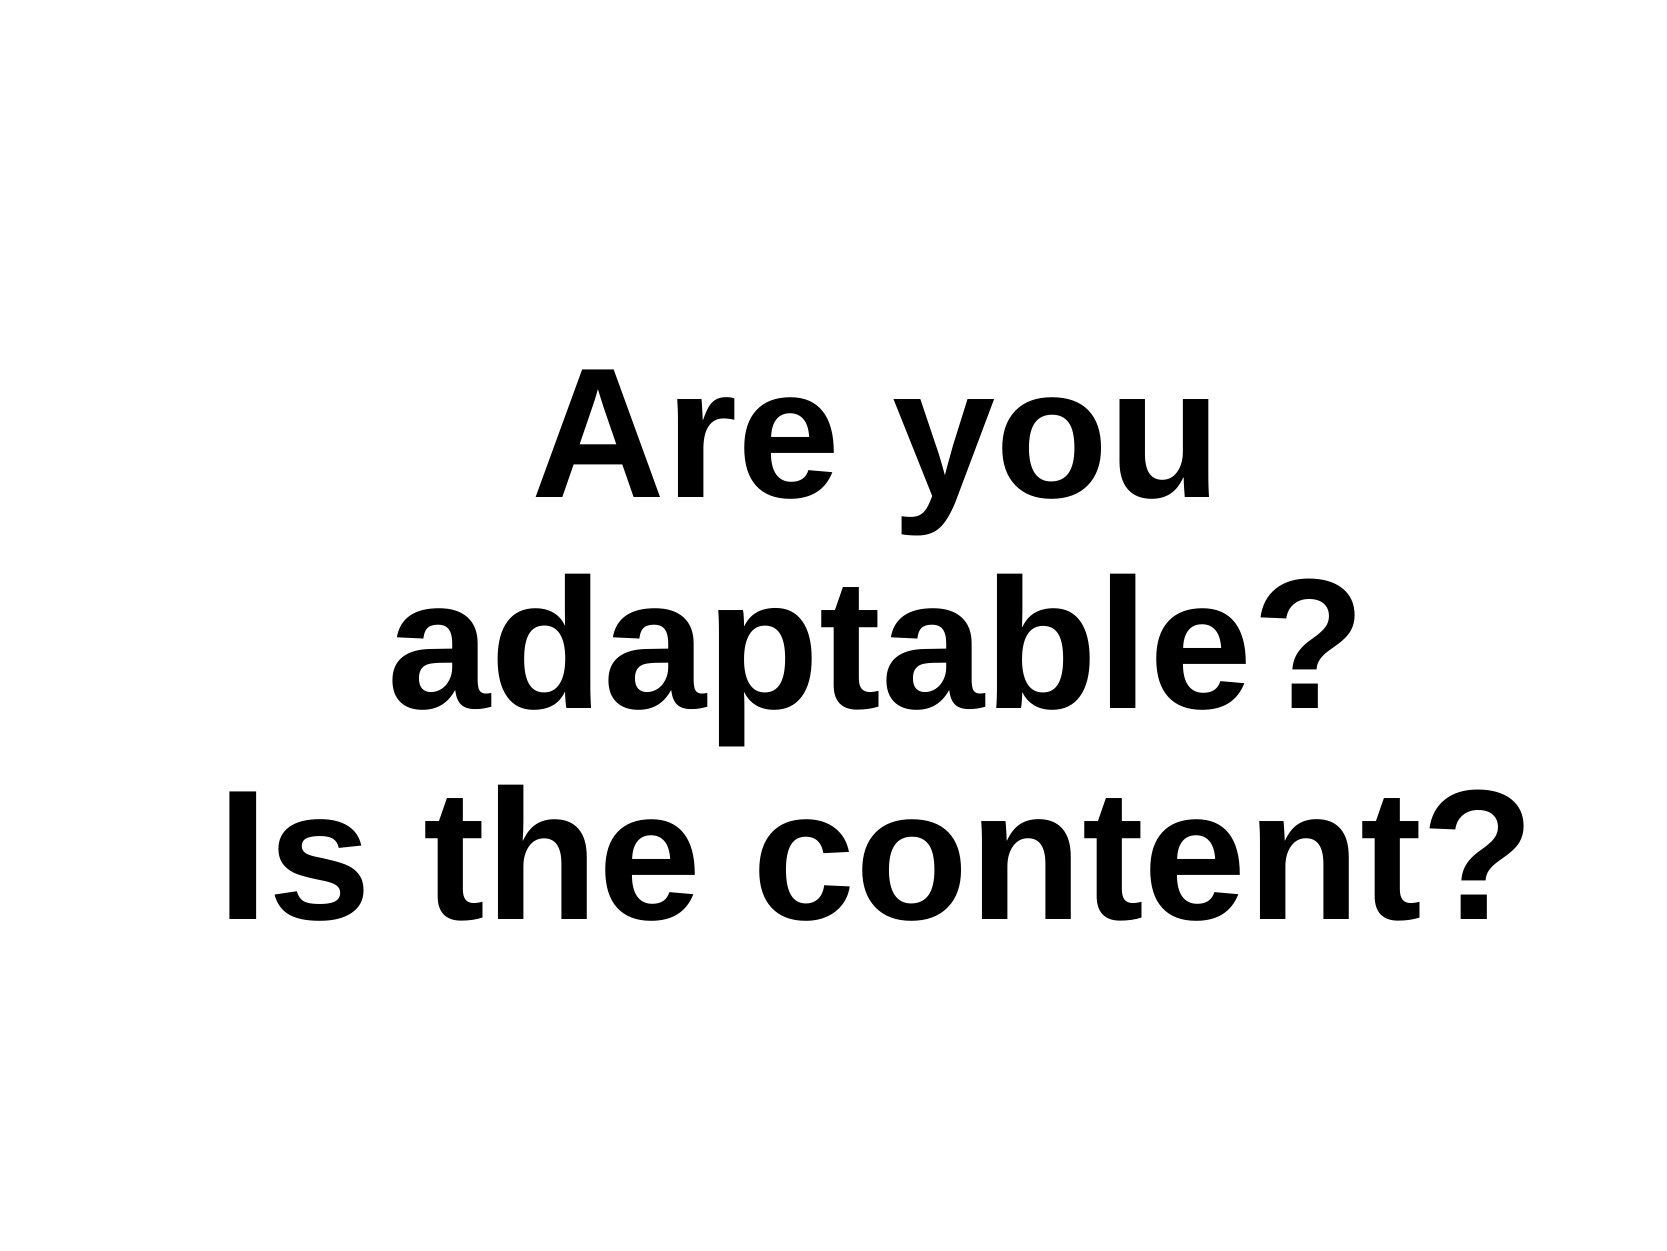

# Are you adaptable?
Is the content?